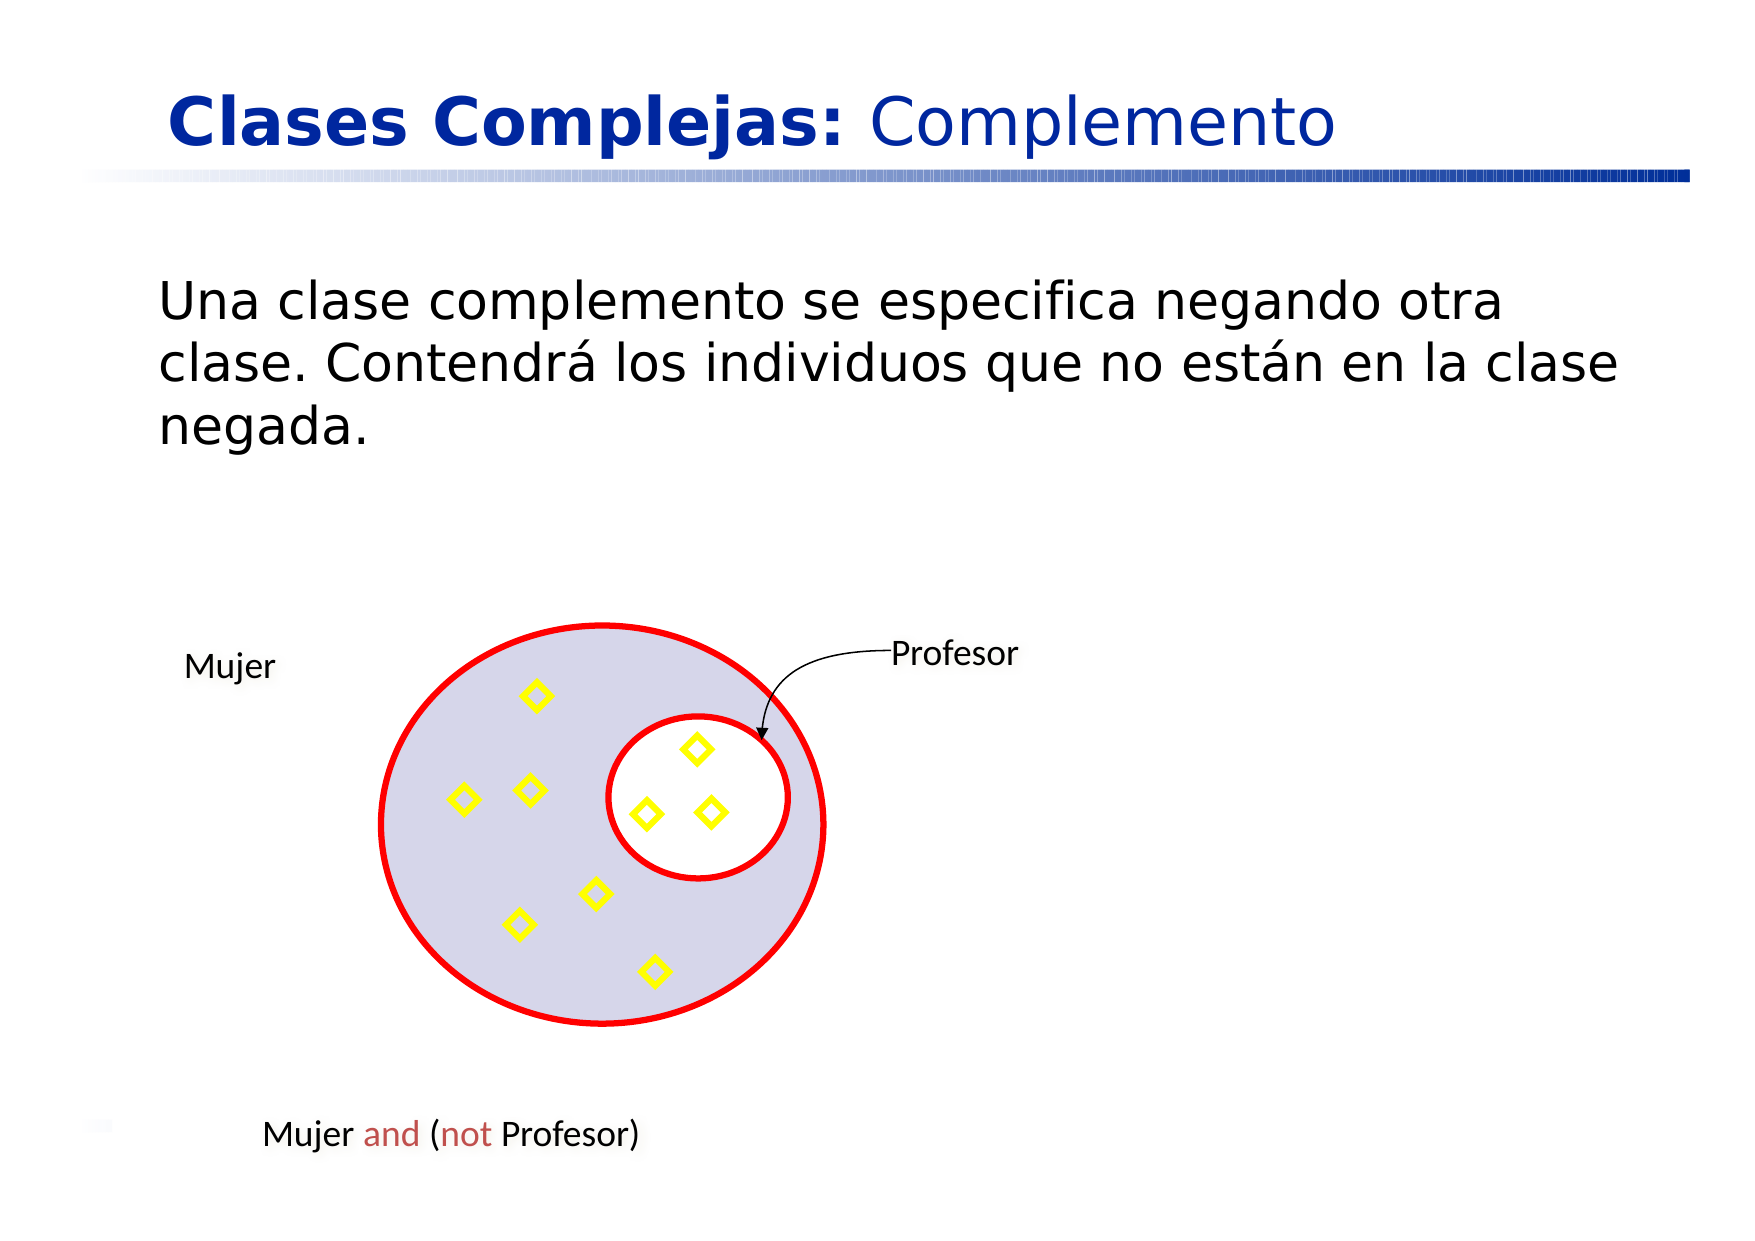

# Clases Complejas: Complemento
Una clase complemento se especifica negando otra clase. Contendrá los individuos que no están en la clase negada.

Profesor
Mujer

Mujer and (not Profesor)